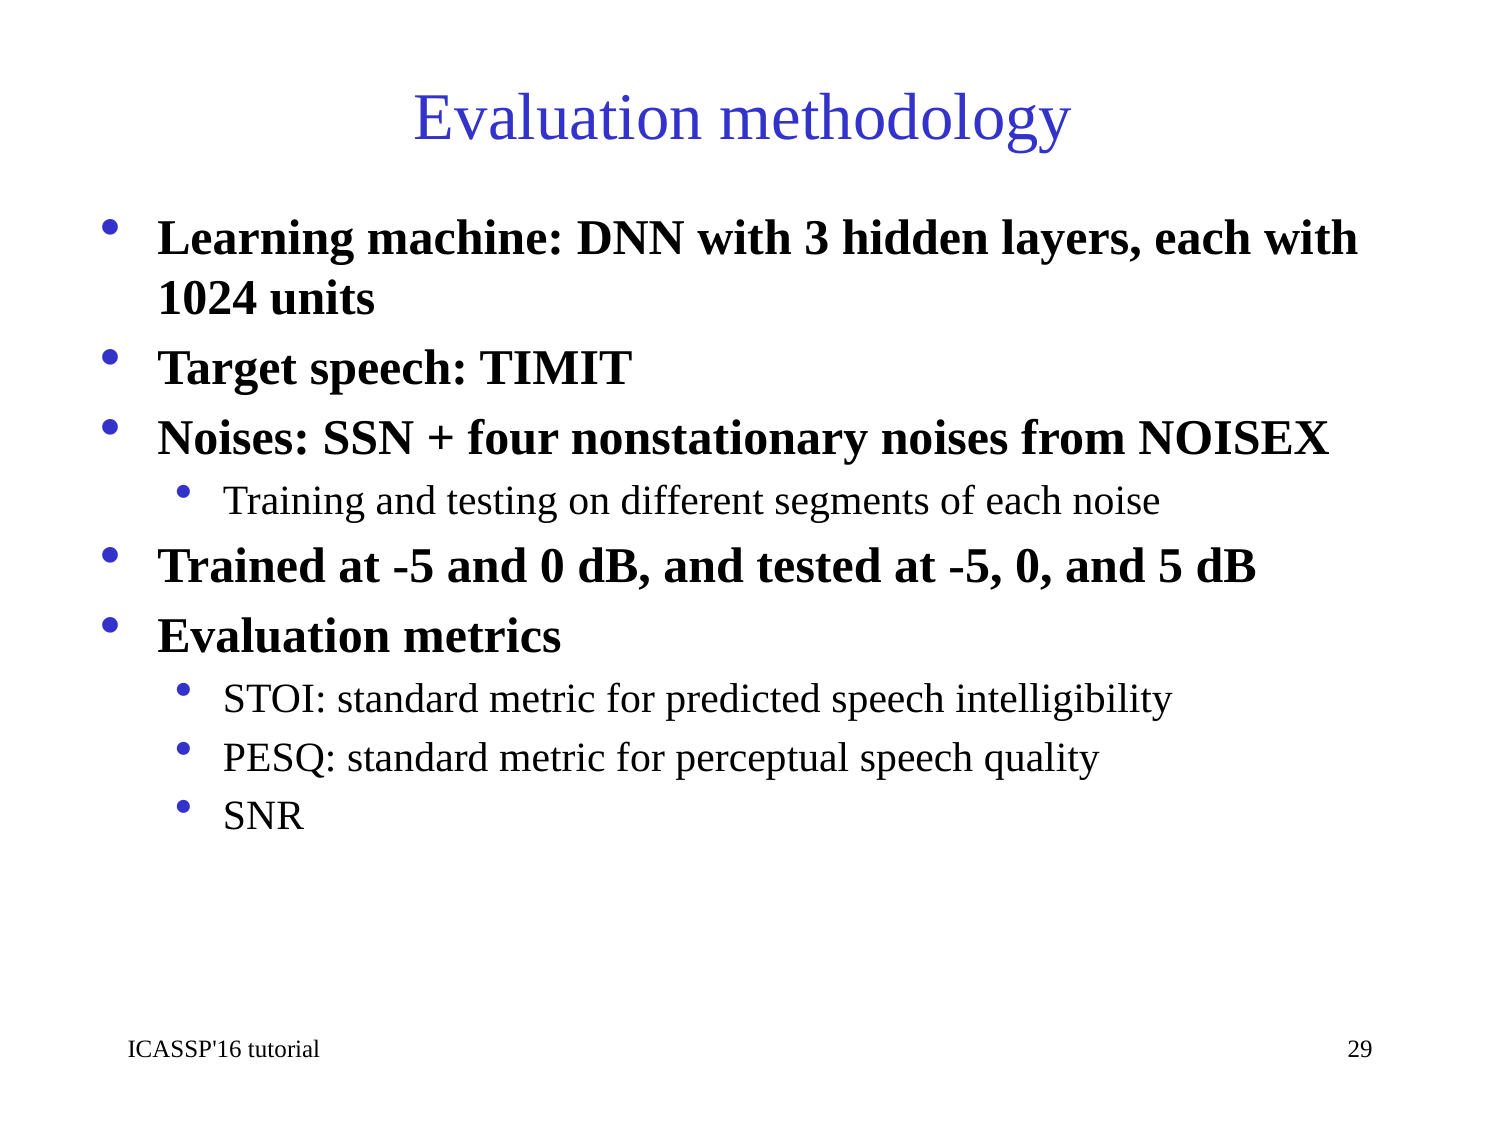

# Evaluation methodology
Learning machine: DNN with 3 hidden layers, each with 1024 units
Target speech: TIMIT
Noises: SSN + four nonstationary noises from NOISEX
Training and testing on different segments of each noise
Trained at -5 and 0 dB, and tested at -5, 0, and 5 dB
Evaluation metrics
STOI: standard metric for predicted speech intelligibility
PESQ: standard metric for perceptual speech quality
SNR
ICASSP'16 tutorial
29